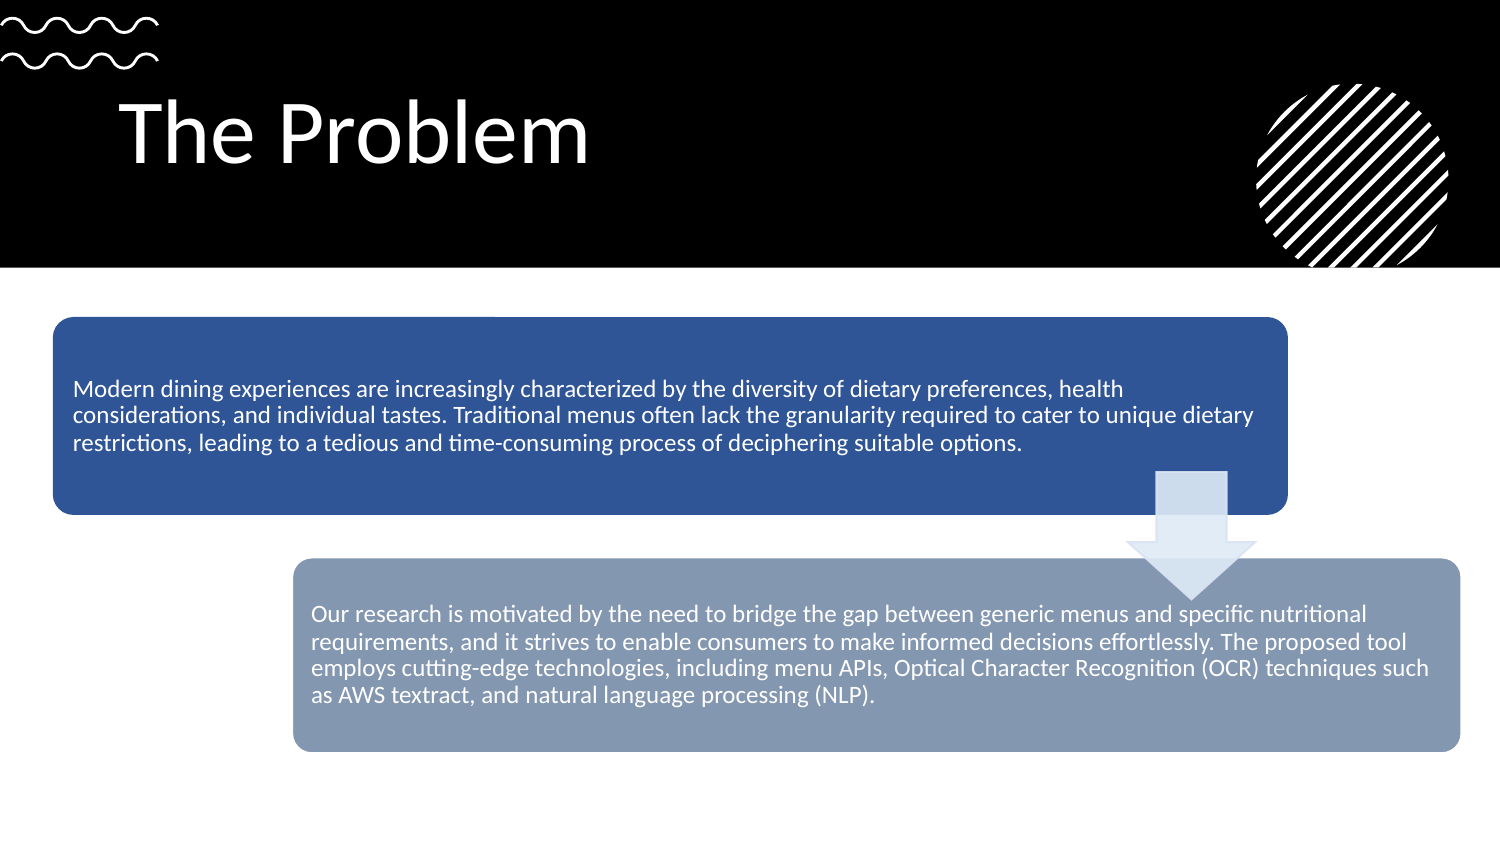

The Problem

Modern dining experiences are increasingly characterized by the diversity of dietary preferences, health considerations, and individual tastes. Traditional menus often lack the granularity required to cater to unique dietary restrictions, leading to a tedious and time-consuming process of deciphering suitable options.
Our research is motivated by the need to bridge the gap between generic menus and specific nutritional requirements, and it strives to enable consumers to make informed decisions effortlessly. The proposed tool employs cutting-edge technologies, including menu APIs, Optical Character Recognition (OCR) techniques such as AWS textract, and natural language processing (NLP).